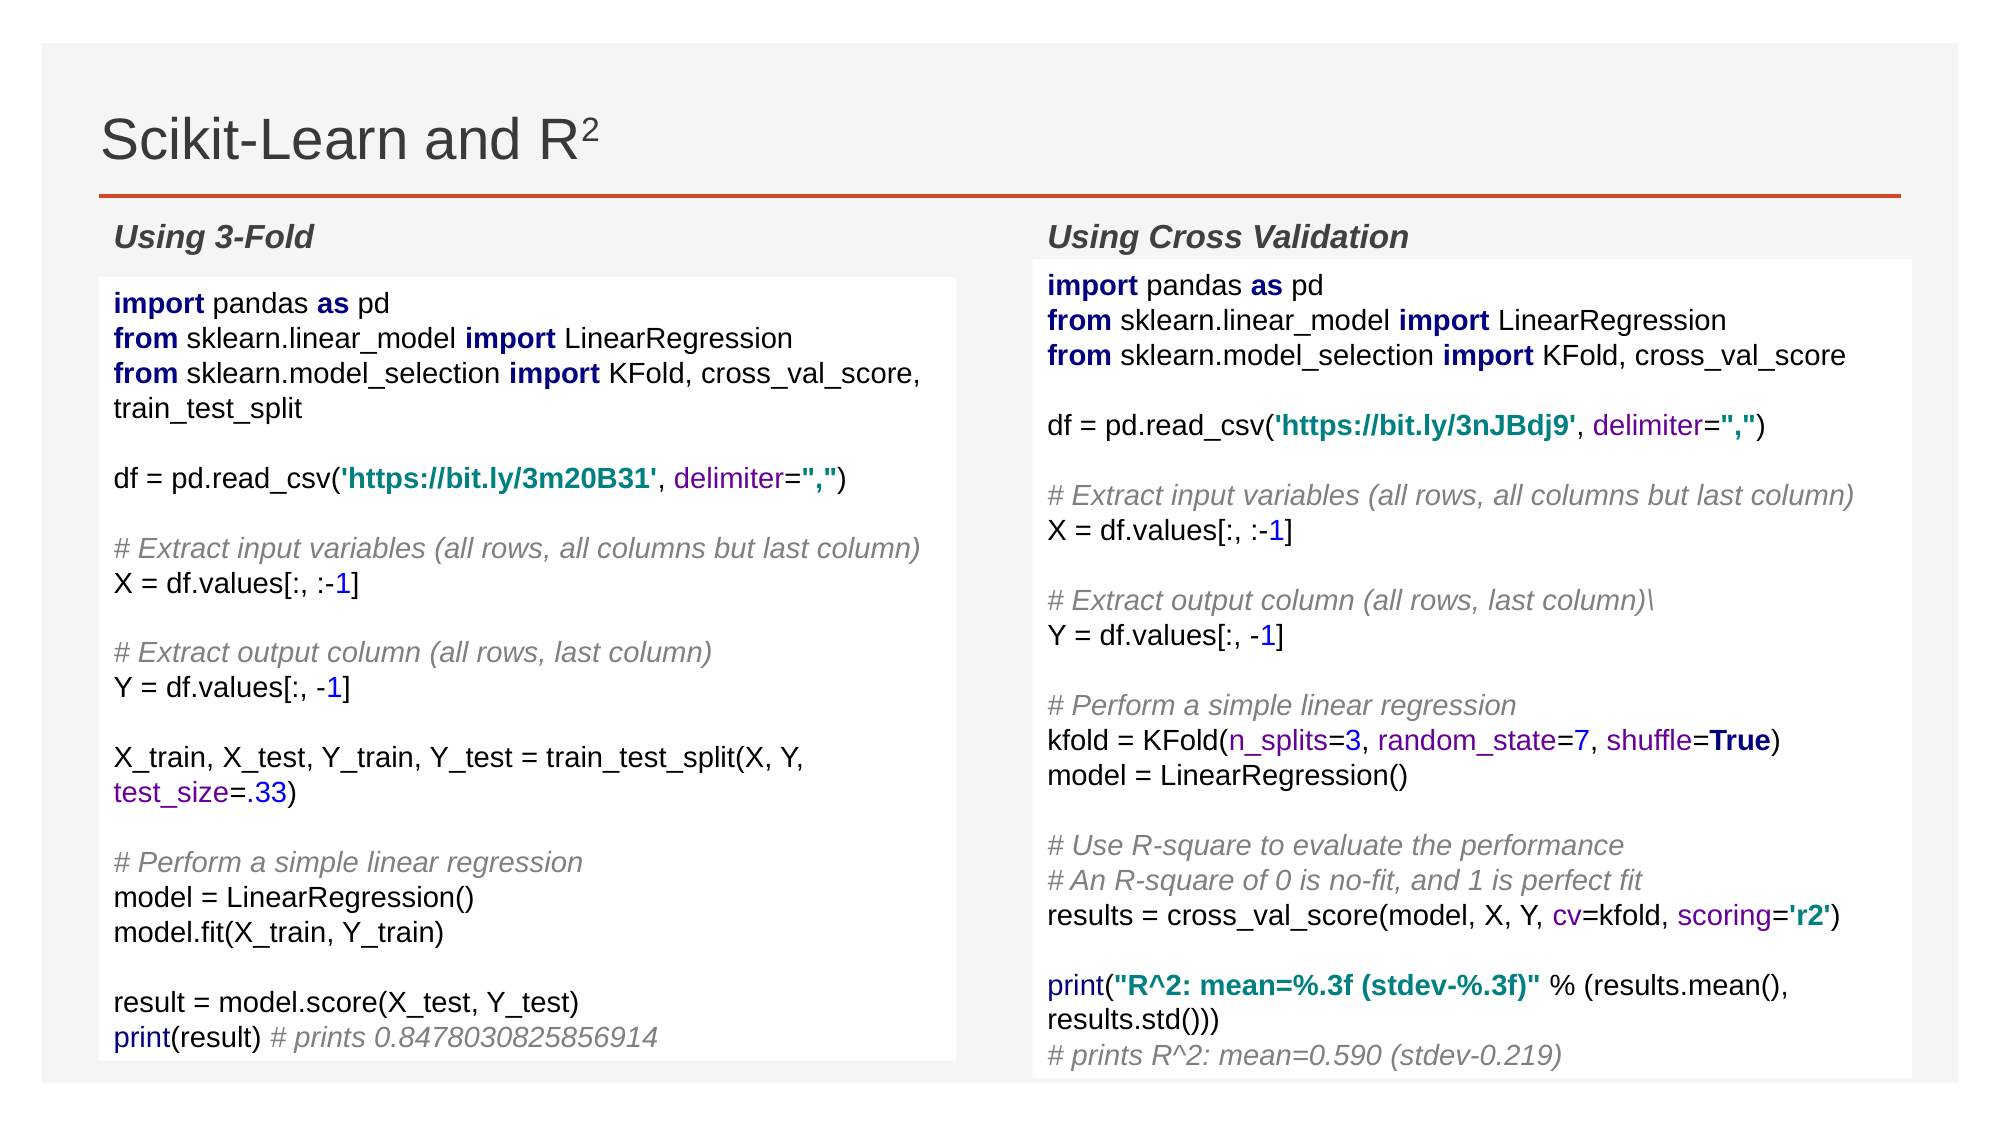

# Scikit-Learn and R2
Using 3-Fold
Using Cross Validation
import pandas as pd
from sklearn.linear_model import LinearRegression
from sklearn.model_selection import KFold, cross_val_score
df = pd.read_csv('https://bit.ly/3nJBdj9', delimiter=",")
# Extract input variables (all rows, all columns but last column)
X = df.values[:, :-1]
# Extract output column (all rows, last column)\
Y = df.values[:, -1]
# Perform a simple linear regression
kfold = KFold(n_splits=3, random_state=7, shuffle=True)
model = LinearRegression()
# Use R-square to evaluate the performance
# An R-square of 0 is no-fit, and 1 is perfect fit
results = cross_val_score(model, X, Y, cv=kfold, scoring='r2')
print("R^2: mean=%.3f (stdev-%.3f)" % (results.mean(), results.std()))
# prints R^2: mean=0.590 (stdev-0.219)
import pandas as pd
from sklearn.linear_model import LinearRegression
from sklearn.model_selection import KFold, cross_val_score, train_test_split
df = pd.read_csv('https://bit.ly/3m20B31', delimiter=",")
# Extract input variables (all rows, all columns but last column)
X = df.values[:, :-1]
# Extract output column (all rows, last column)
Y = df.values[:, -1]
X_train, X_test, Y_train, Y_test = train_test_split(X, Y, test_size=.33)
# Perform a simple linear regression
model = LinearRegression()
model.fit(X_train, Y_train)
result = model.score(X_test, Y_test)
print(result) # prints 0.8478030825856914